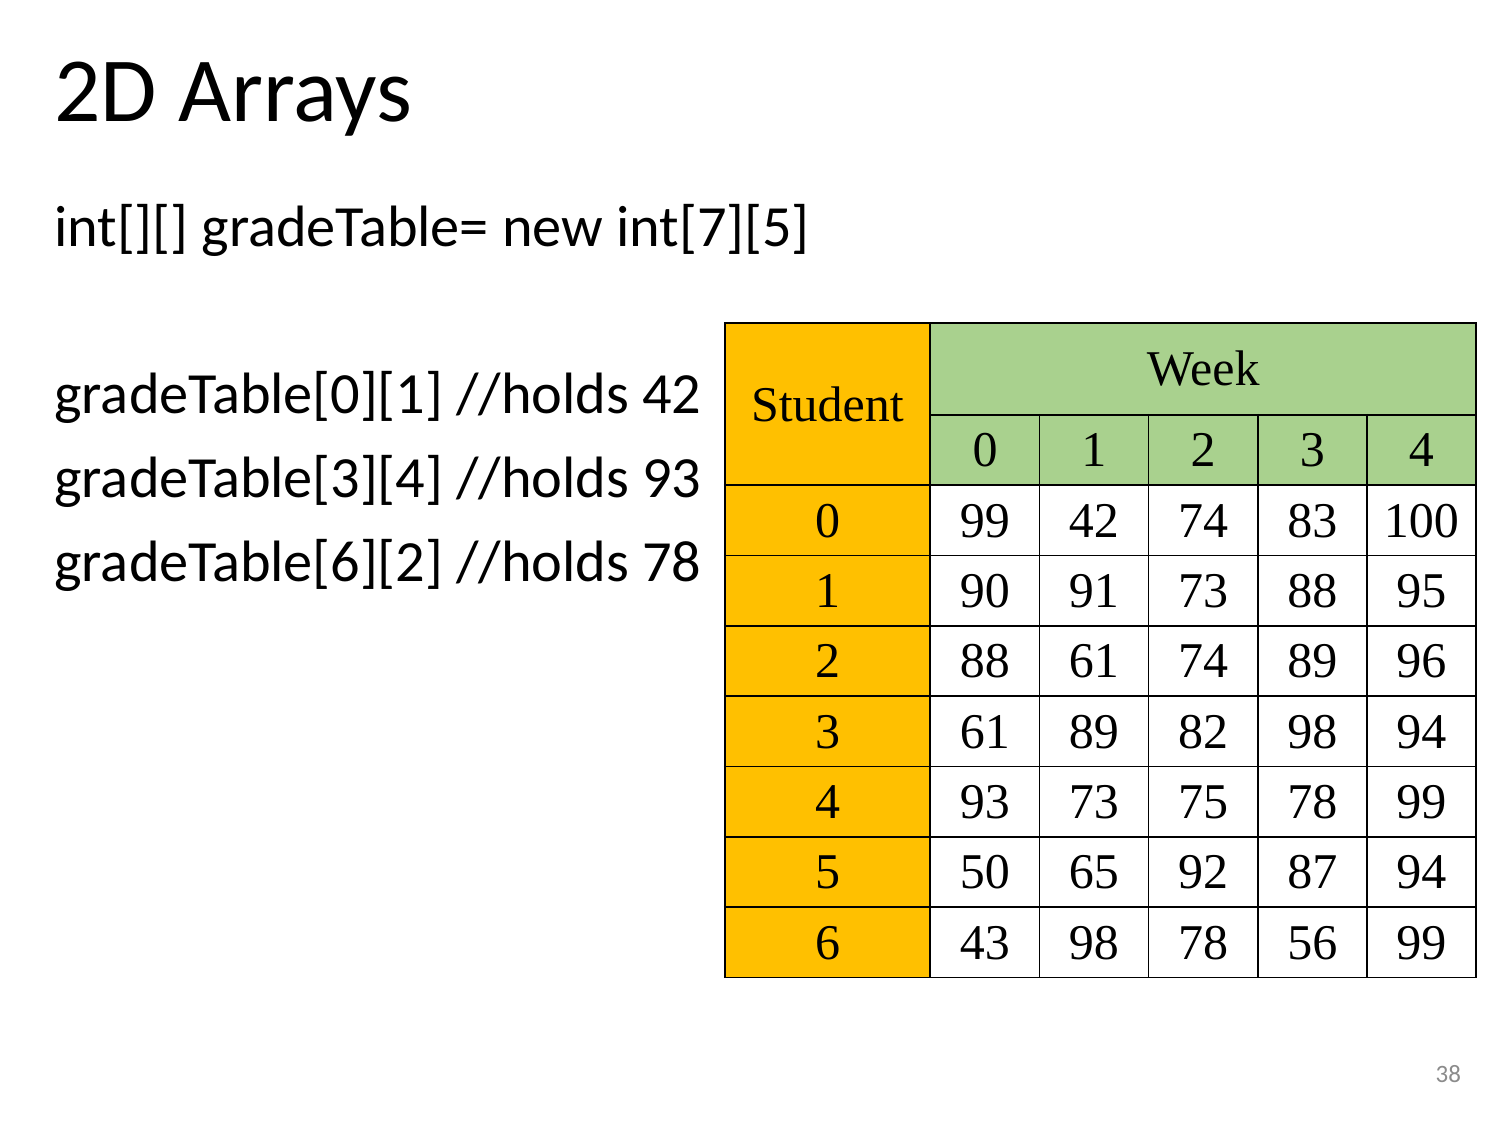

# 2D Arrays
int[][] gradeTable= new int[7][5]

gradeTable[0][1] //holds 42
gradeTable[3][4] //holds 93
gradeTable[6][2] //holds 78

| Student | Week |  |  |  |  |
| --- | --- | --- | --- | --- | --- |
|  | 0 | 1 | 2 | 3 | 4 |
| 0 | 99 | 42 | 74 | 83 | 100 |
| 1 | 90 | 91 | 73 | 88 | 95 |
| 2 | 88 | 61 | 74 | 89 | 96 |
| 3 | 61 | 89 | 82 | 98 | 94 |
| 4 | 93 | 73 | 75 | 78 | 99 |
| 5 | 50 | 65 | 92 | 87 | 94 |
| 6 | 43 | 98 | 78 | 56 | 99 |
38